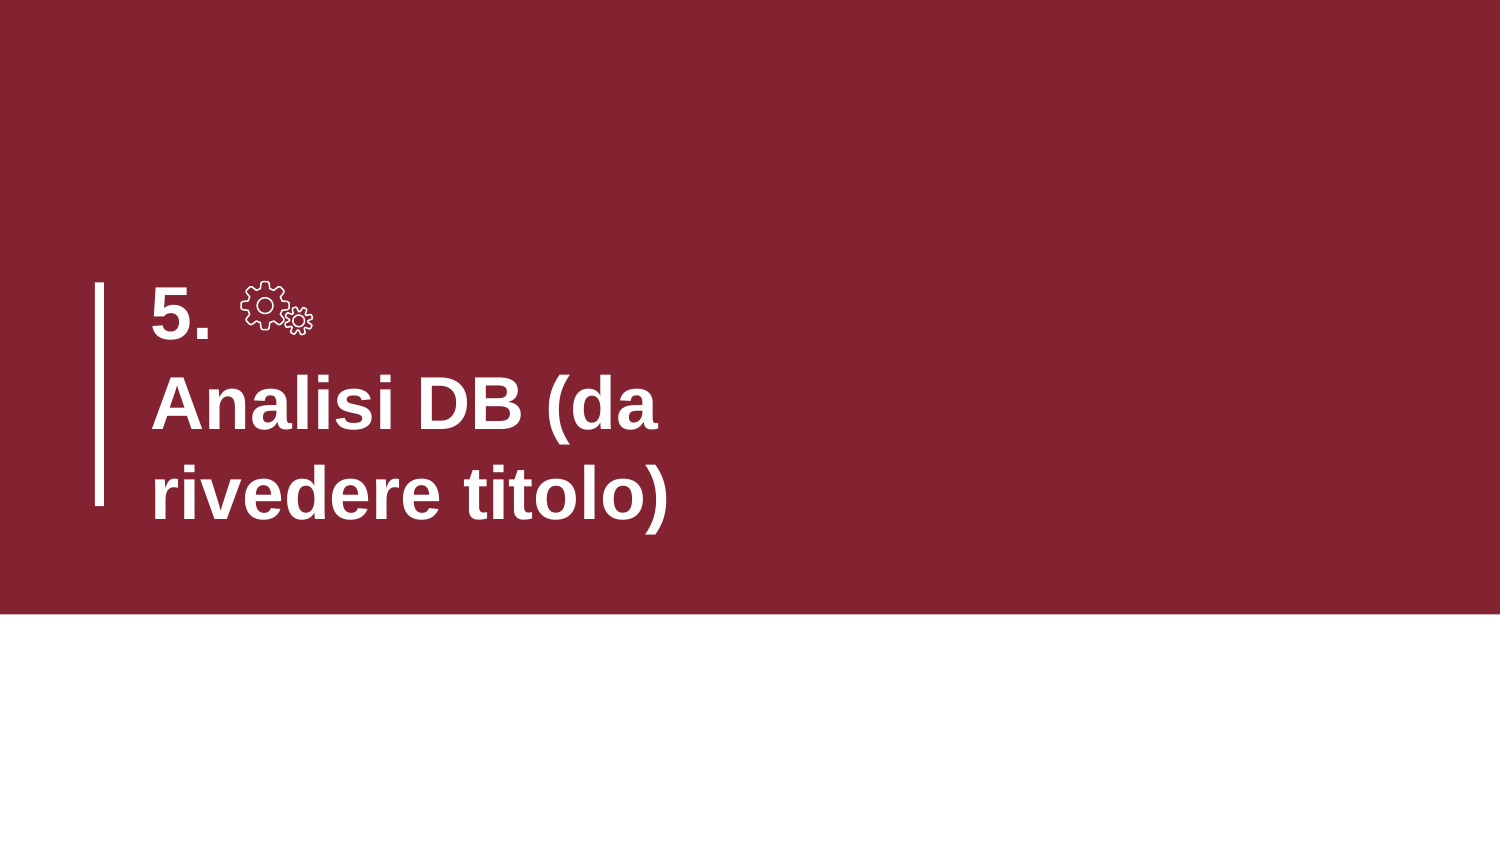

# 5.
Analisi DB (da rivedere titolo)